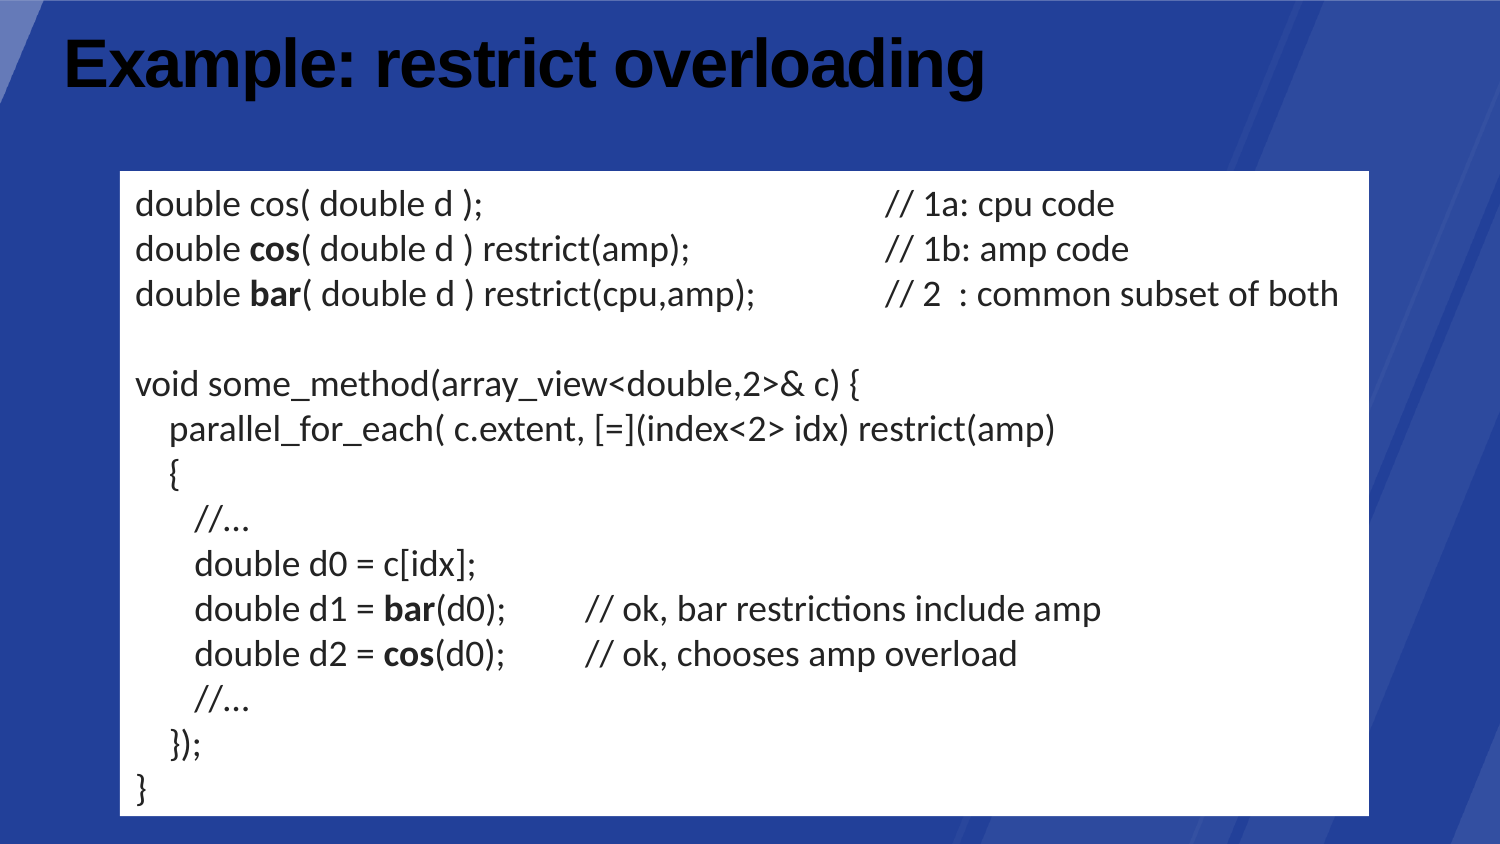

# Example: restrict overloading
double cos( double d );                       		// 1a: cpu code
double cos( double d ) restrict(amp);    		// 1b: amp code
double bar( double d ) restrict(cpu,amp); 	// 2  : common subset of both

void some_method(array_view<double,2>& c) {
    parallel_for_each( c.extent, [=](index<2> idx) restrict(amp)
    {
       //…
       double d0 = c[idx];
       double d1 = bar(d0);	// ok, bar restrictions include amp
       double d2 = cos(d0);	// ok, chooses amp overload
       //…
    });
}